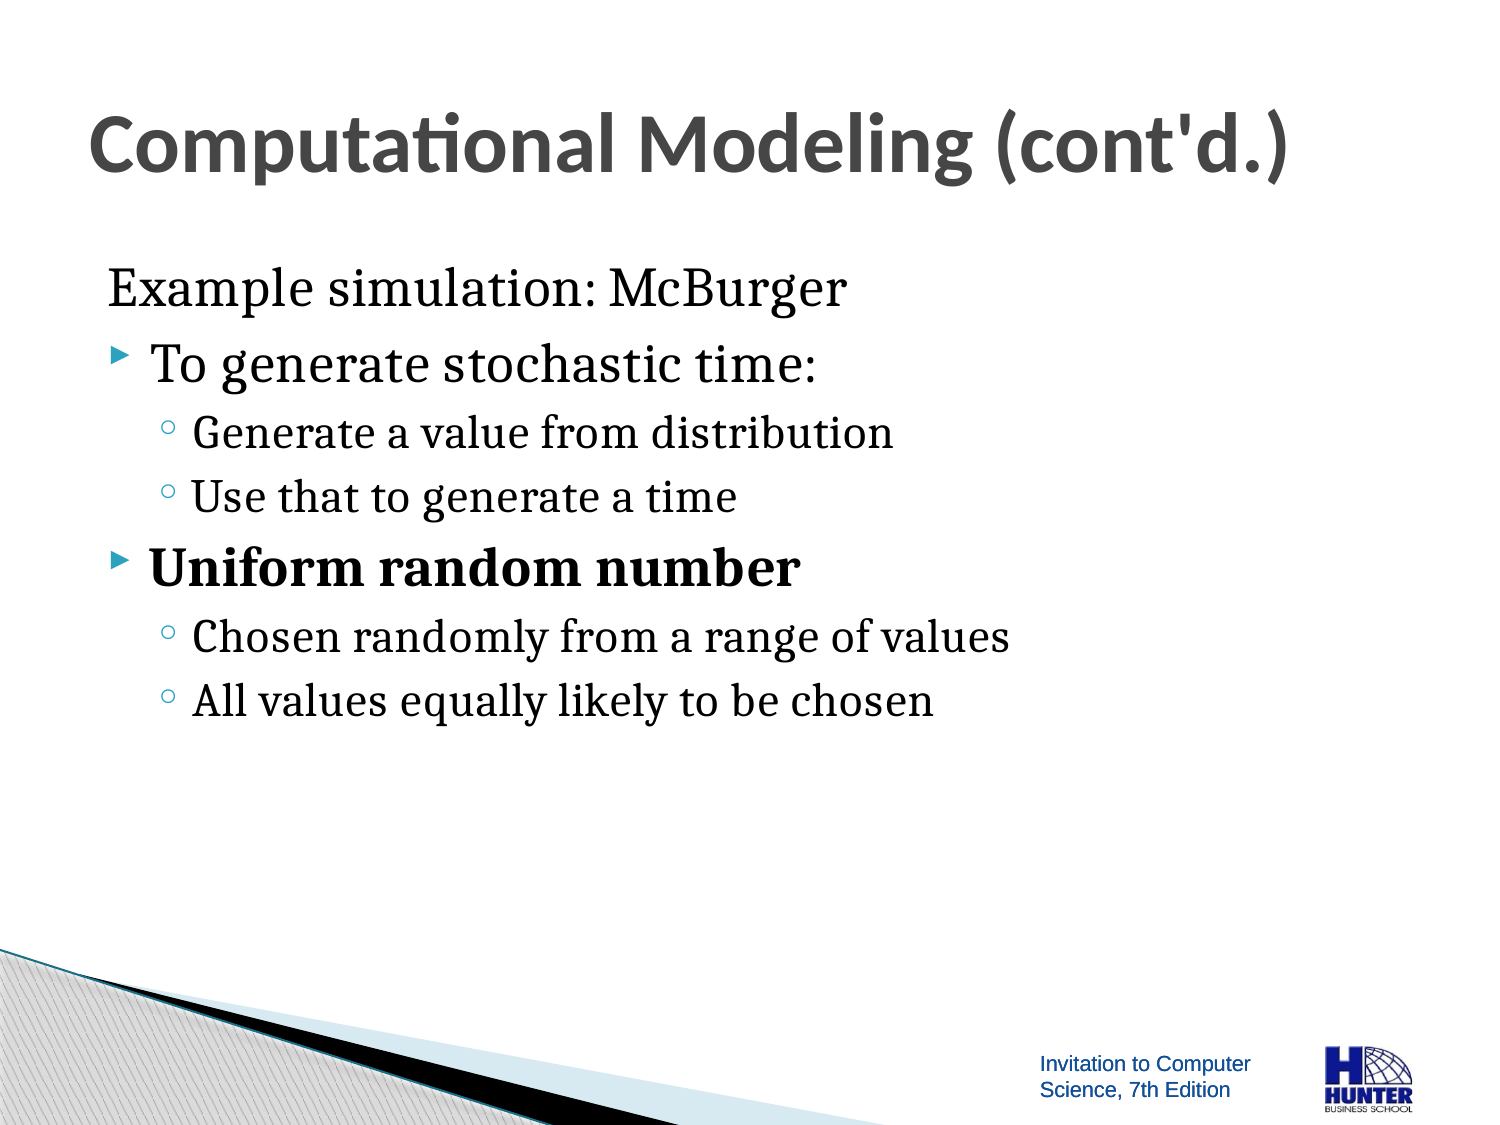

# Computational Modeling (cont'd.)
Example simulation: McBurger
To generate stochastic time:
Generate a value from distribution
Use that to generate a time
Uniform random number
Chosen randomly from a range of values
All values equally likely to be chosen